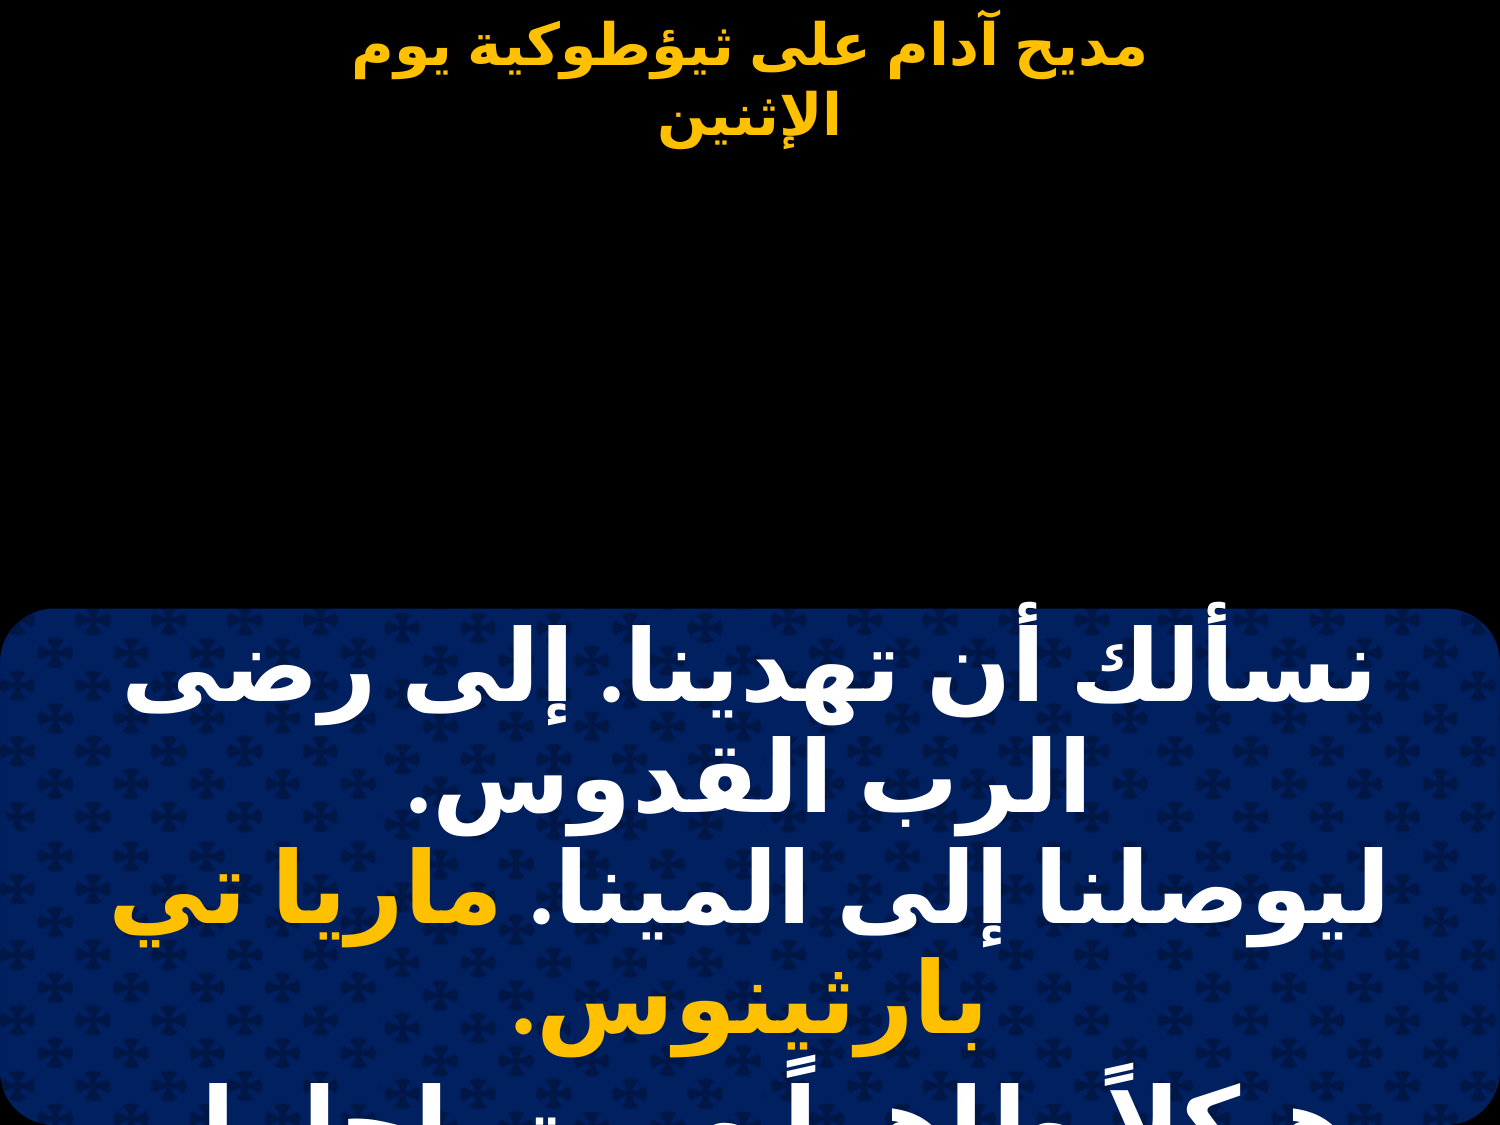

#
| نسألك أن تهدينا. إلى رضى الرب القدوس. ليوصلنا إلى المينا. ماريا تي بارثينوس. |
| --- |
| هيكلاً طاهراً صرت. لحلول باشويس إيسوس. وفي أحشاكِ حملتِ. ماريا تي بارثينوس. |